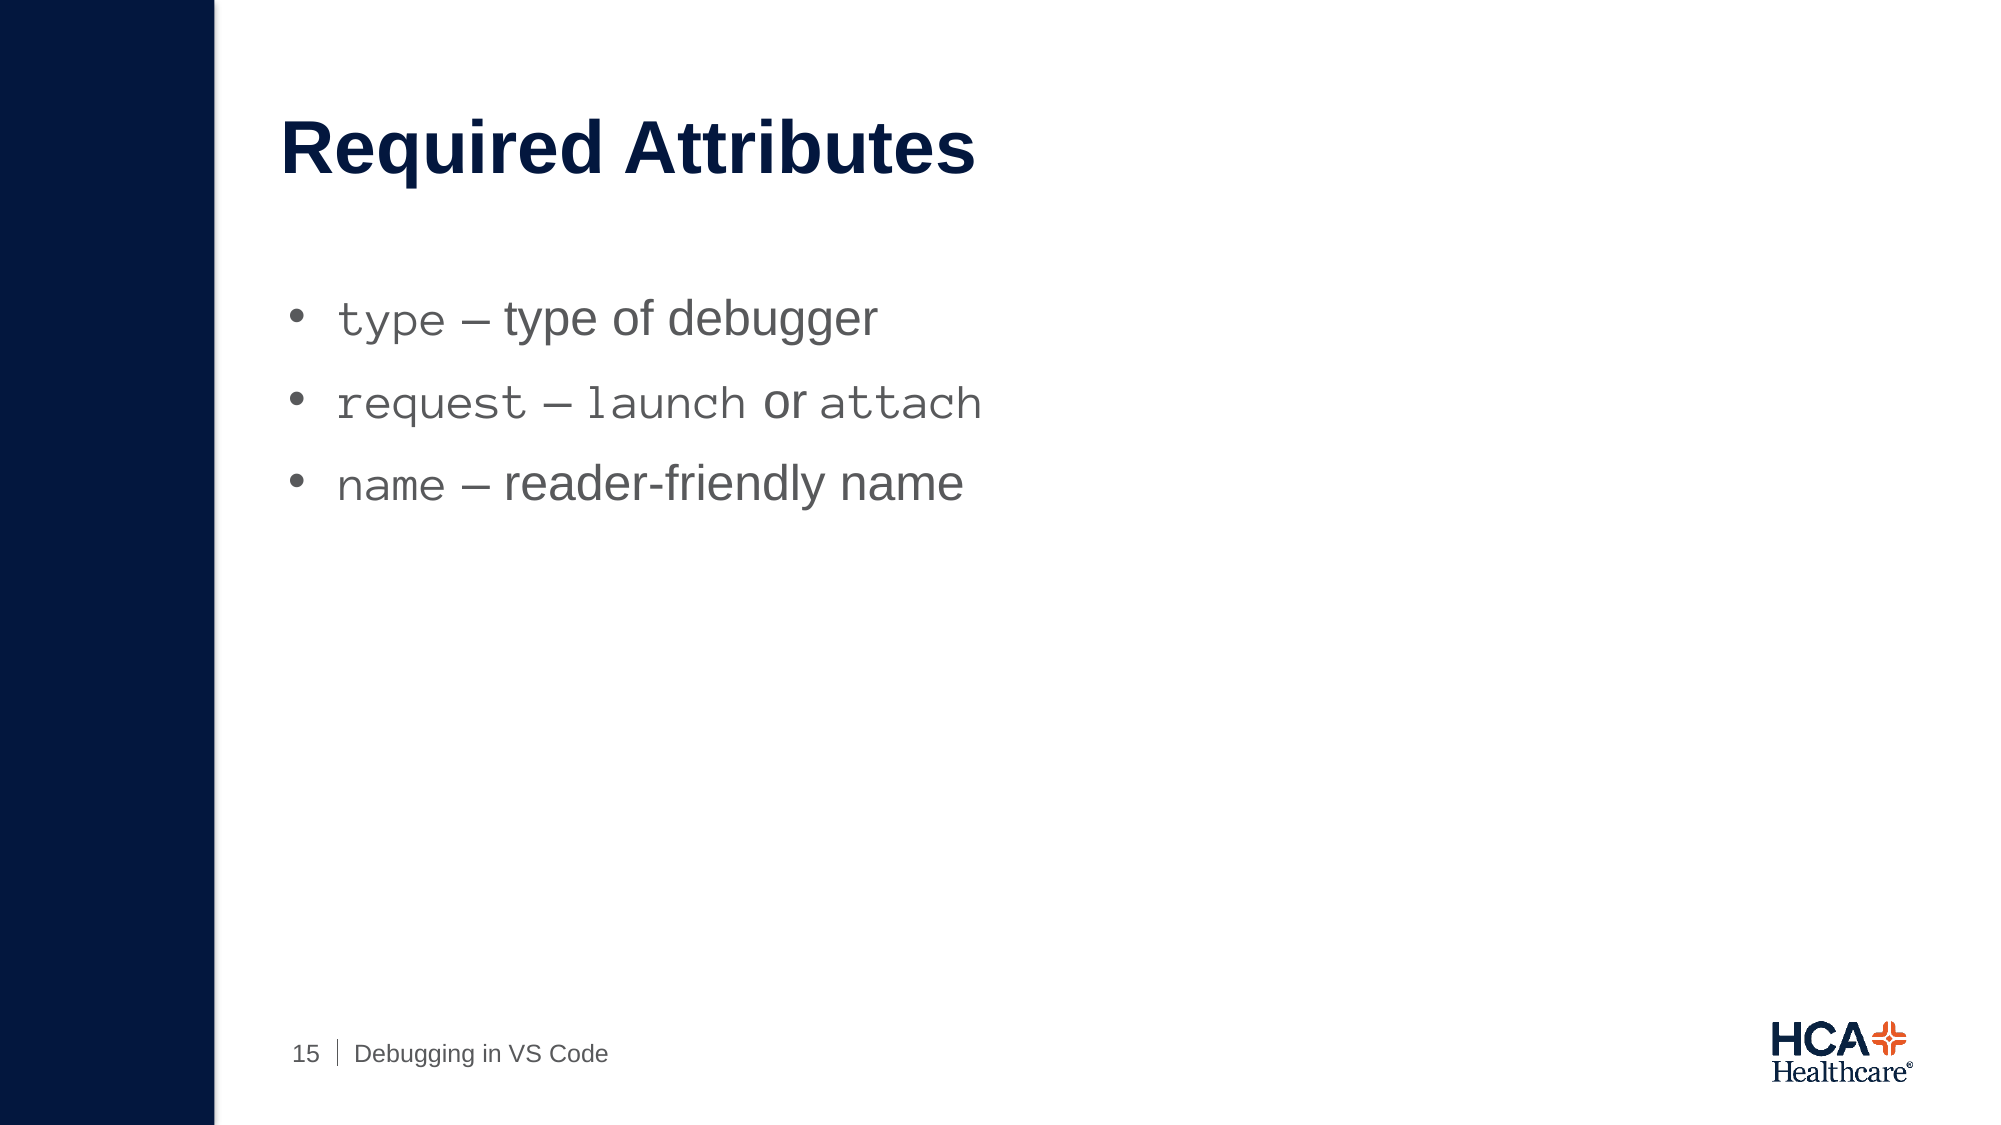

# Required Attributes
type – type of debugger
request – launch or attach
name – reader-friendly name
Debugging in VS Code